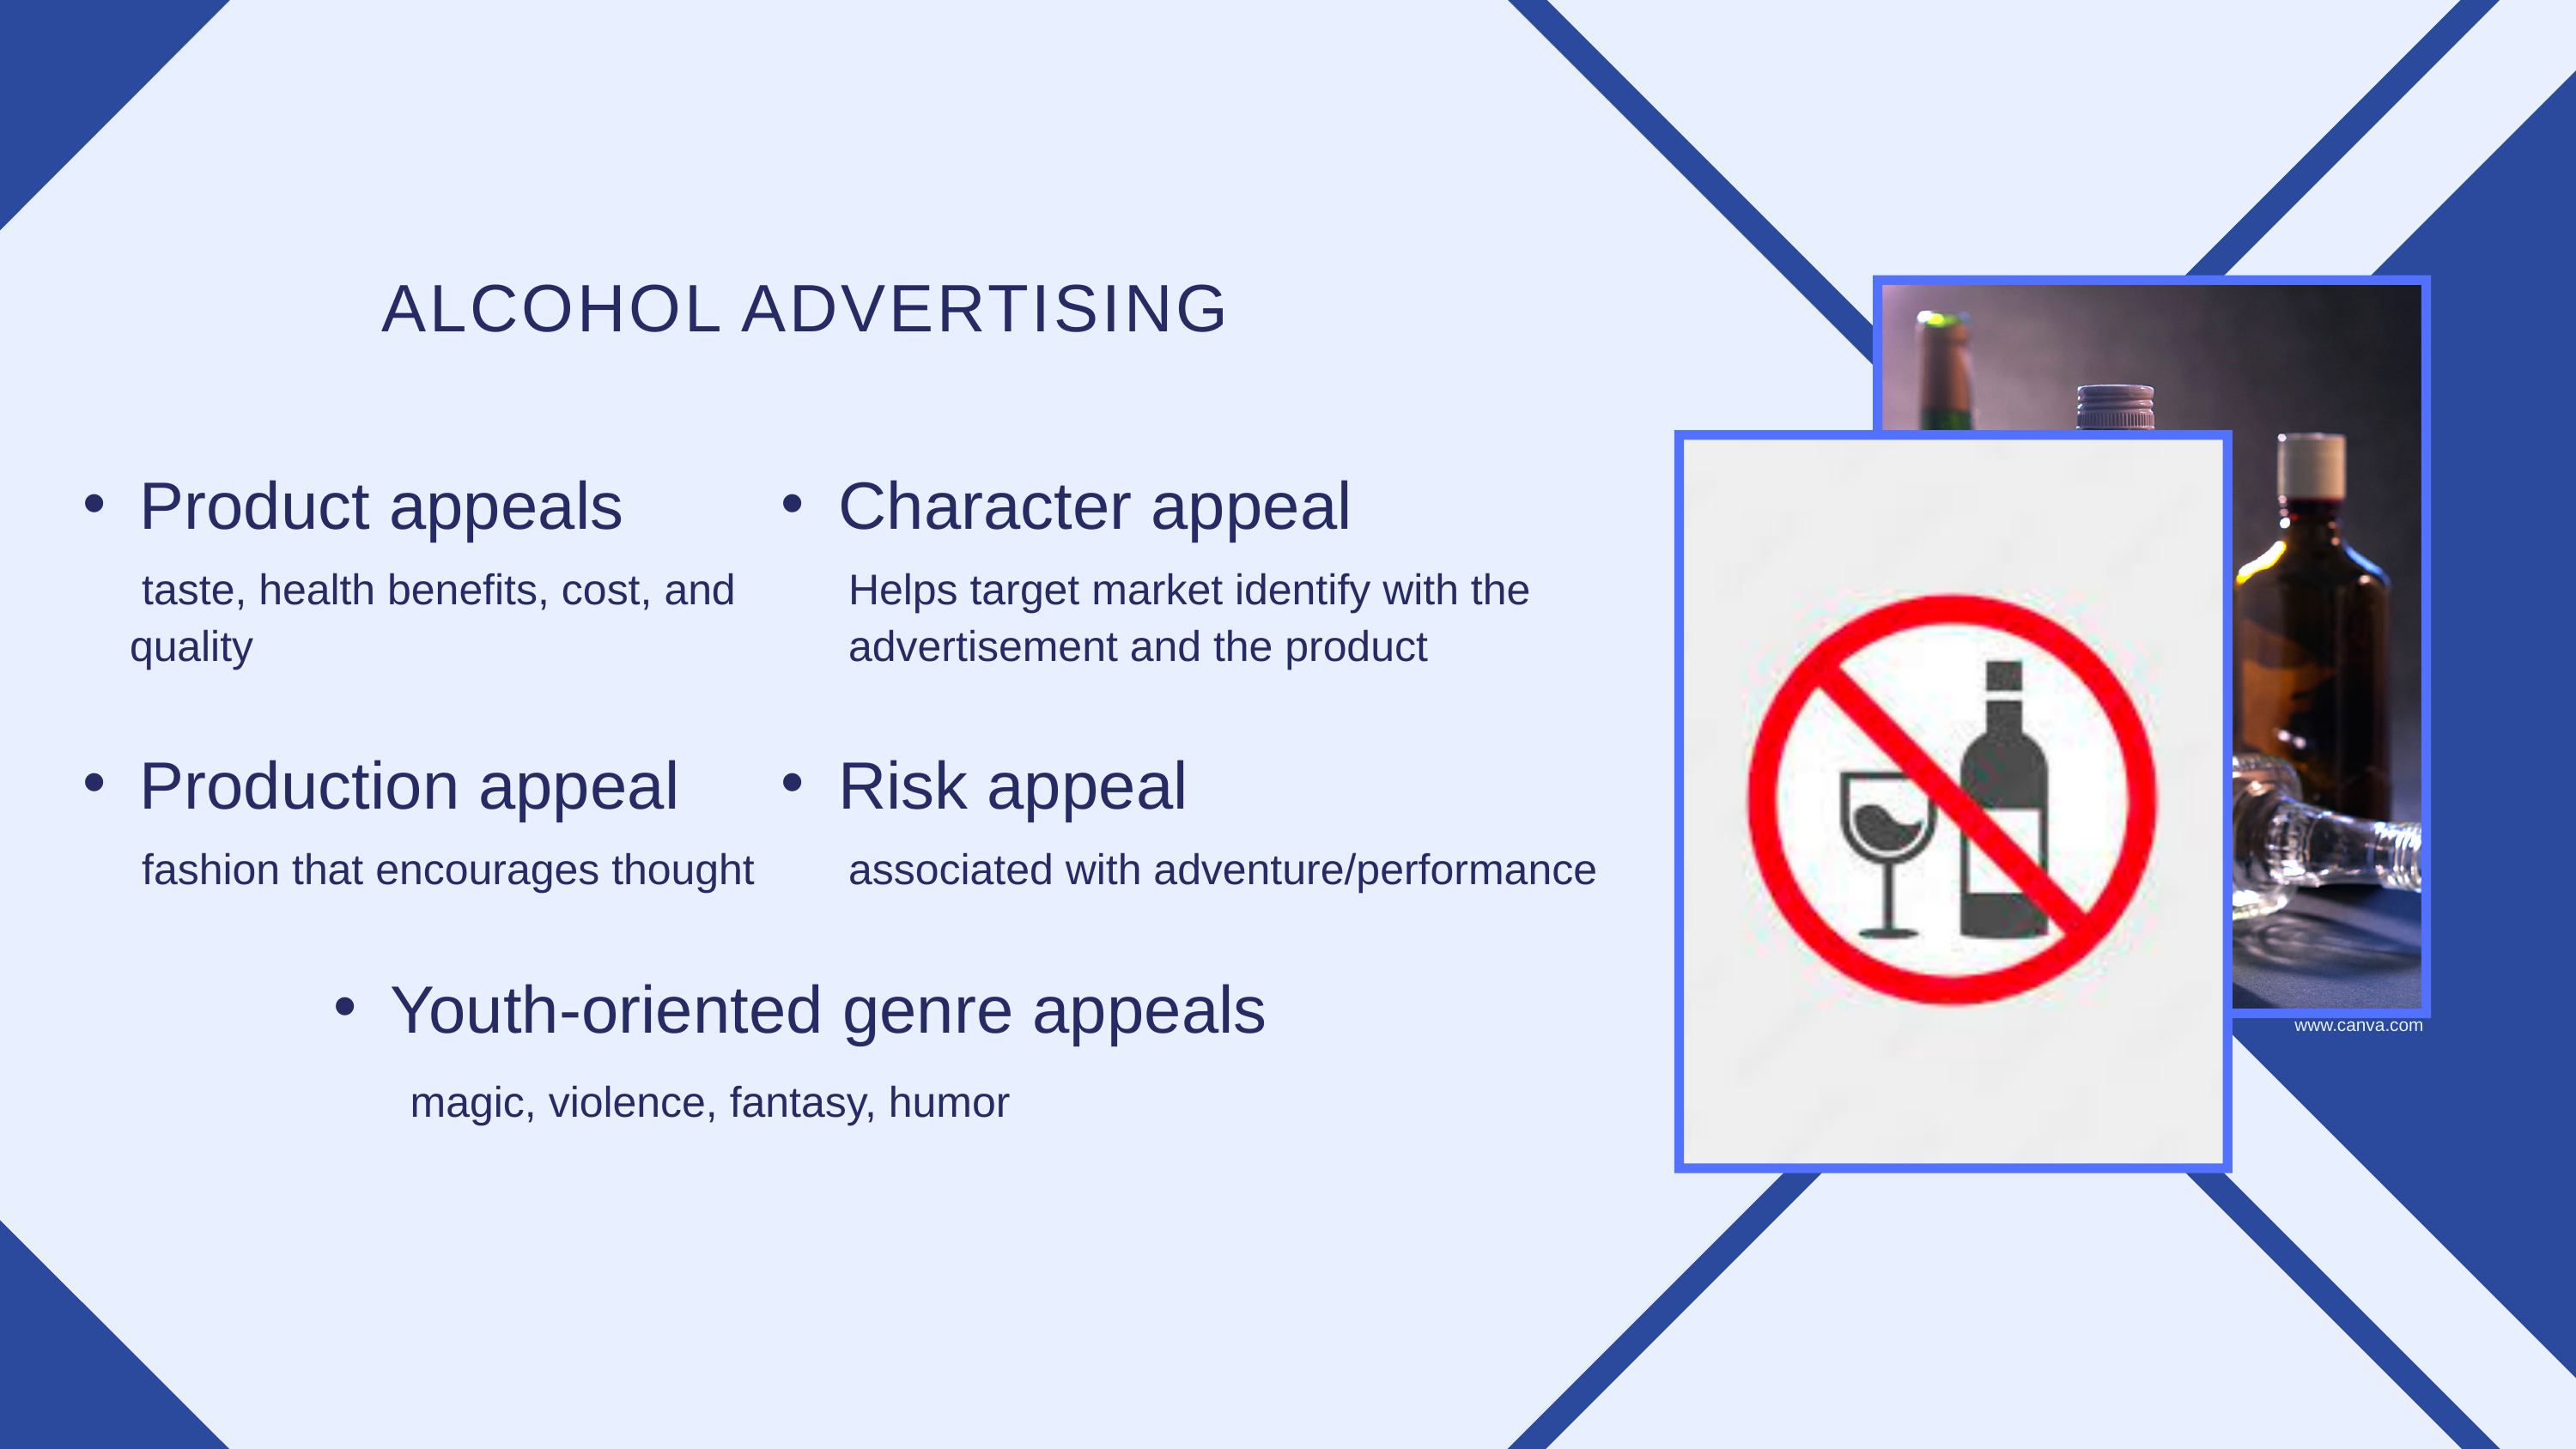

ALCOHOL ADVERTISING

Product appeals
Character appeal
 taste, health benefits, cost, and  quality
Helps target market identify with the advertisement and the product
Production appeal
Risk appeal
 fashion that encourages thought
associated with adventure/performance
Youth-oriented genre appeals
www.canva.com
magic, violence, fantasy, humor